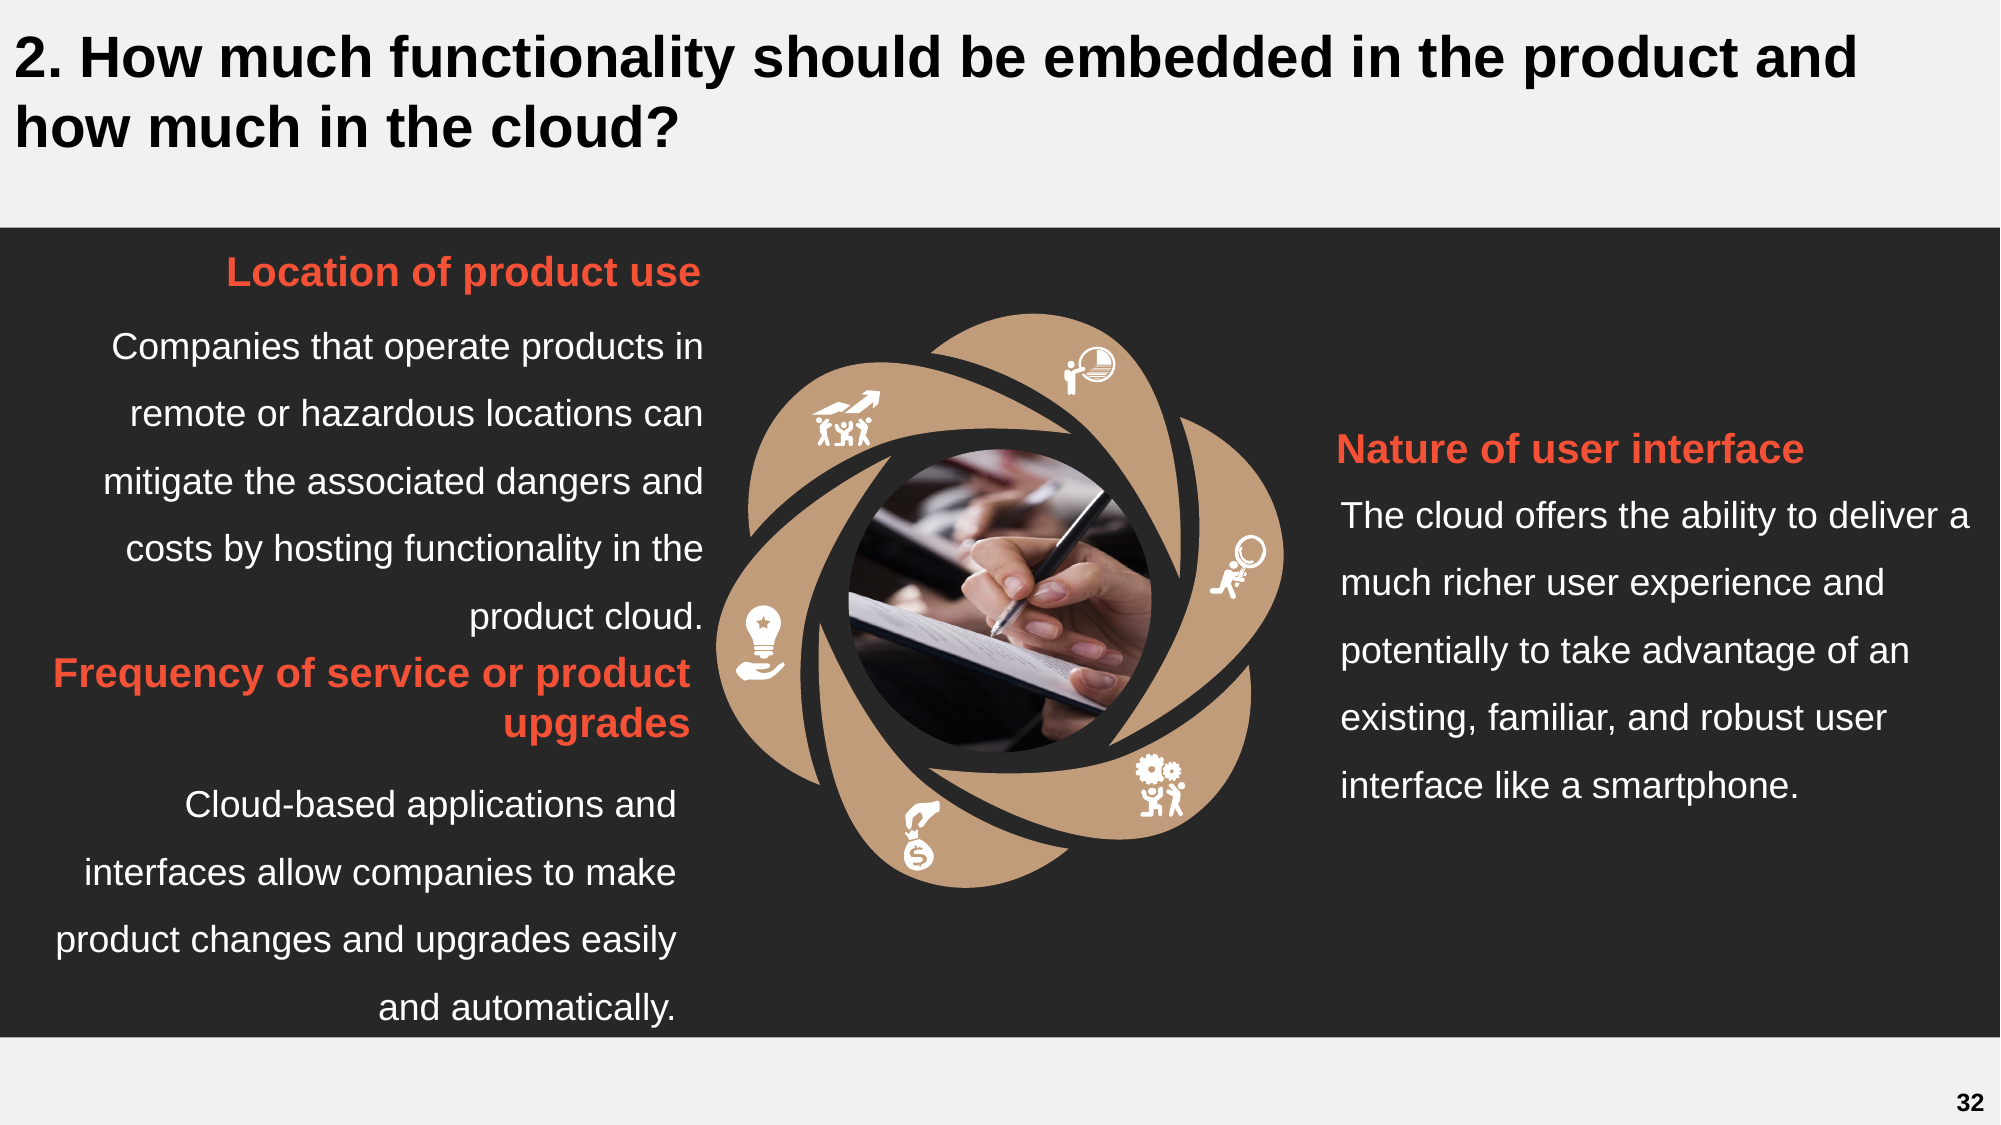

2. How much functionality should be embedded in the product and how much in the cloud?

Location of product use
Companies that operate products in remote or hazardous locations can mitigate the associated dangers and costs by hosting functionality in the product cloud.

Nature of user interface
The cloud offers the ability to deliver a much richer user experience and potentially to take advantage of an existing, familiar, and robust user interface like a smartphone.

Frequency of service or product upgrades
Cloud-based applications and interfaces allow companies to make product changes and upgrades easily and automatically.
32